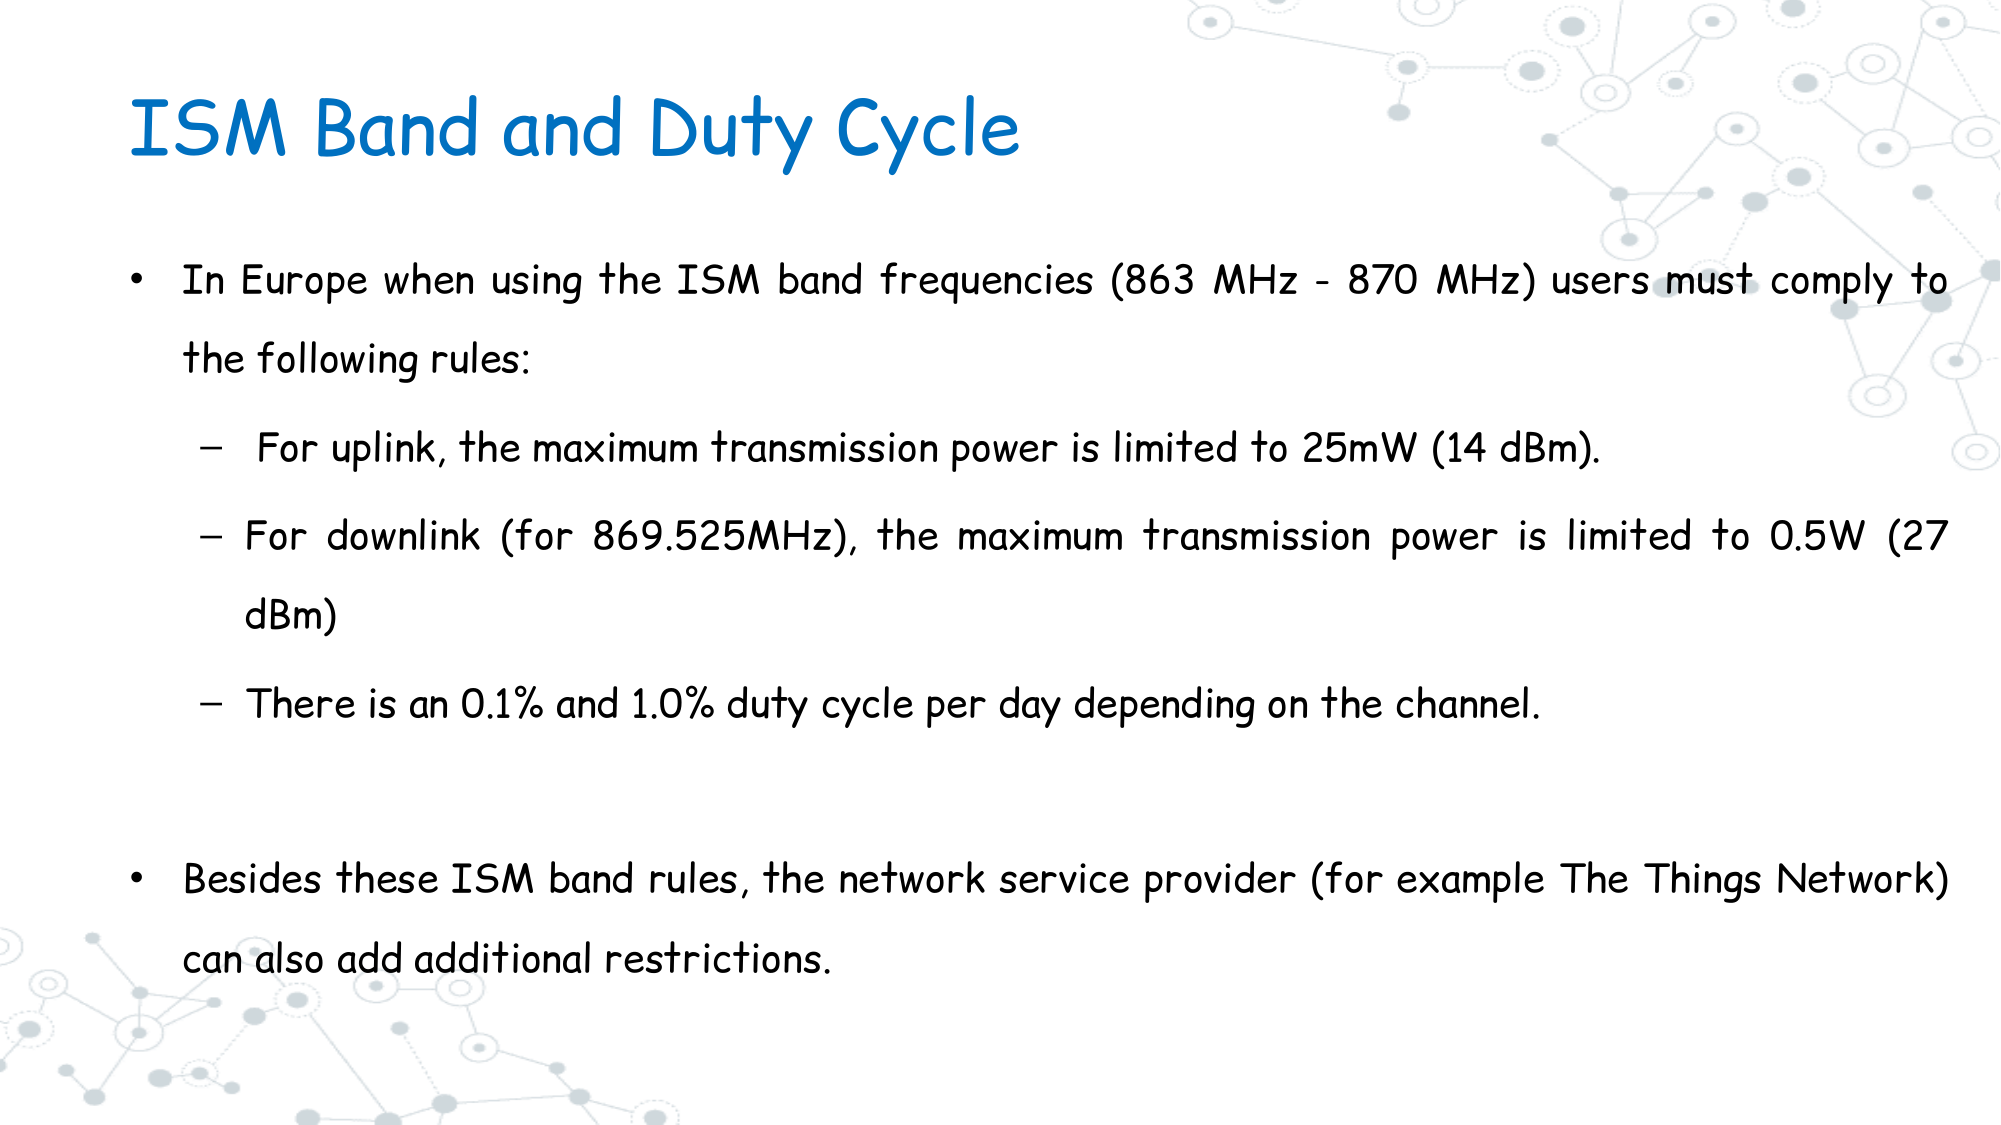

# ISM Band and Duty Cycle
In Europe when using the ISM band frequencies (863 MHz - 870 MHz) users must comply to the following rules:
 For uplink, the maximum transmission power is limited to 25mW (14 dBm).
For downlink (for 869.525MHz), the maximum transmission power is limited to 0.5W (27 dBm)
There is an 0.1% and 1.0% duty cycle per day depending on the channel.

Besides these ISM band rules, the network service provider (for example The Things Network) can also add additional restrictions.